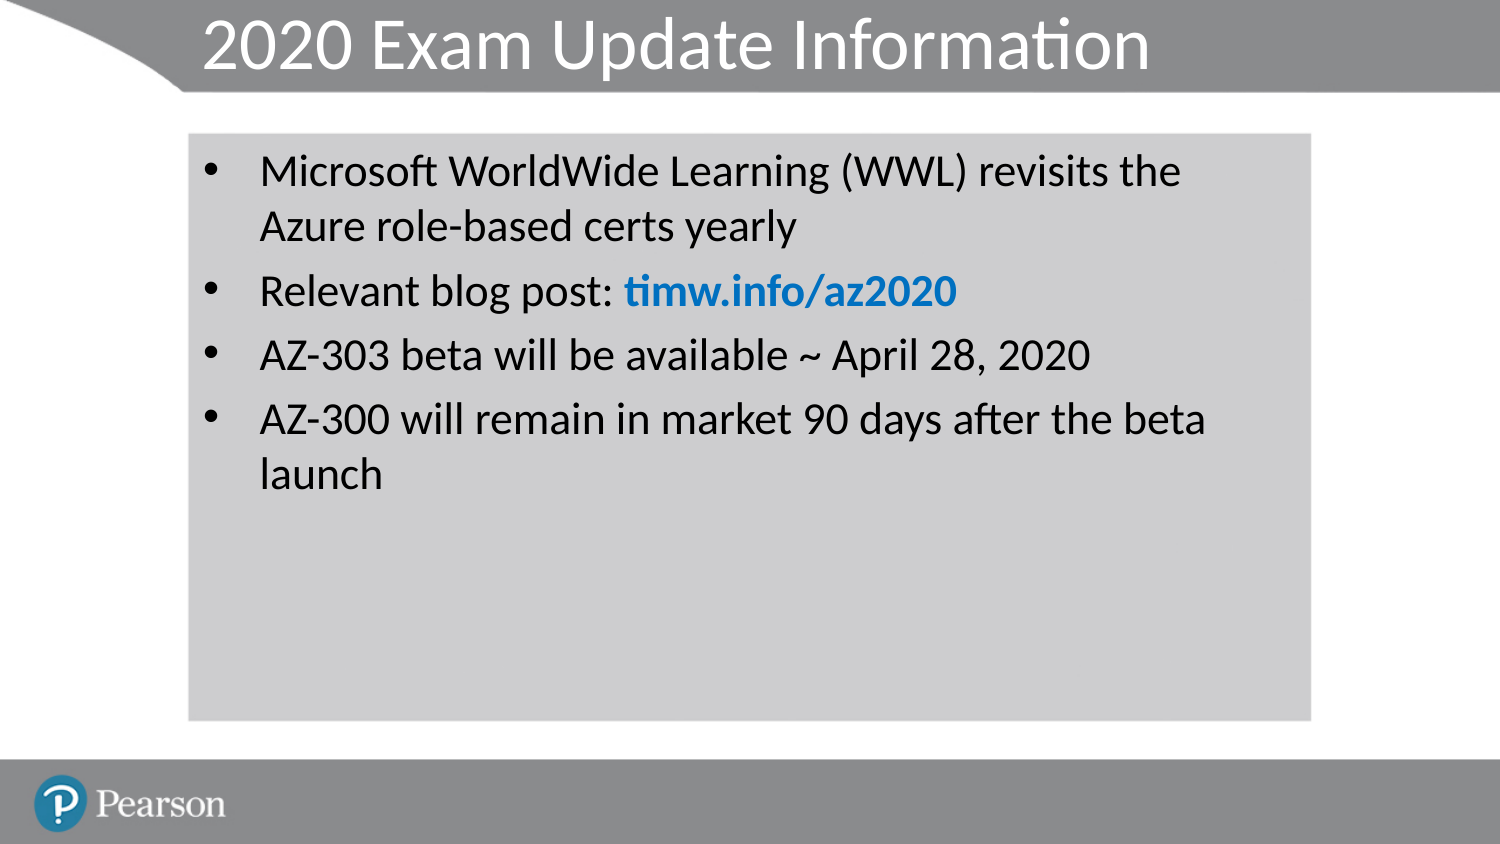

# 2020 Exam Update Information
Microsoft WorldWide Learning (WWL) revisits the Azure role-based certs yearly
Relevant blog post: timw.info/az2020
AZ-303 beta will be available ~ April 28, 2020
AZ-300 will remain in market 90 days after the beta launch